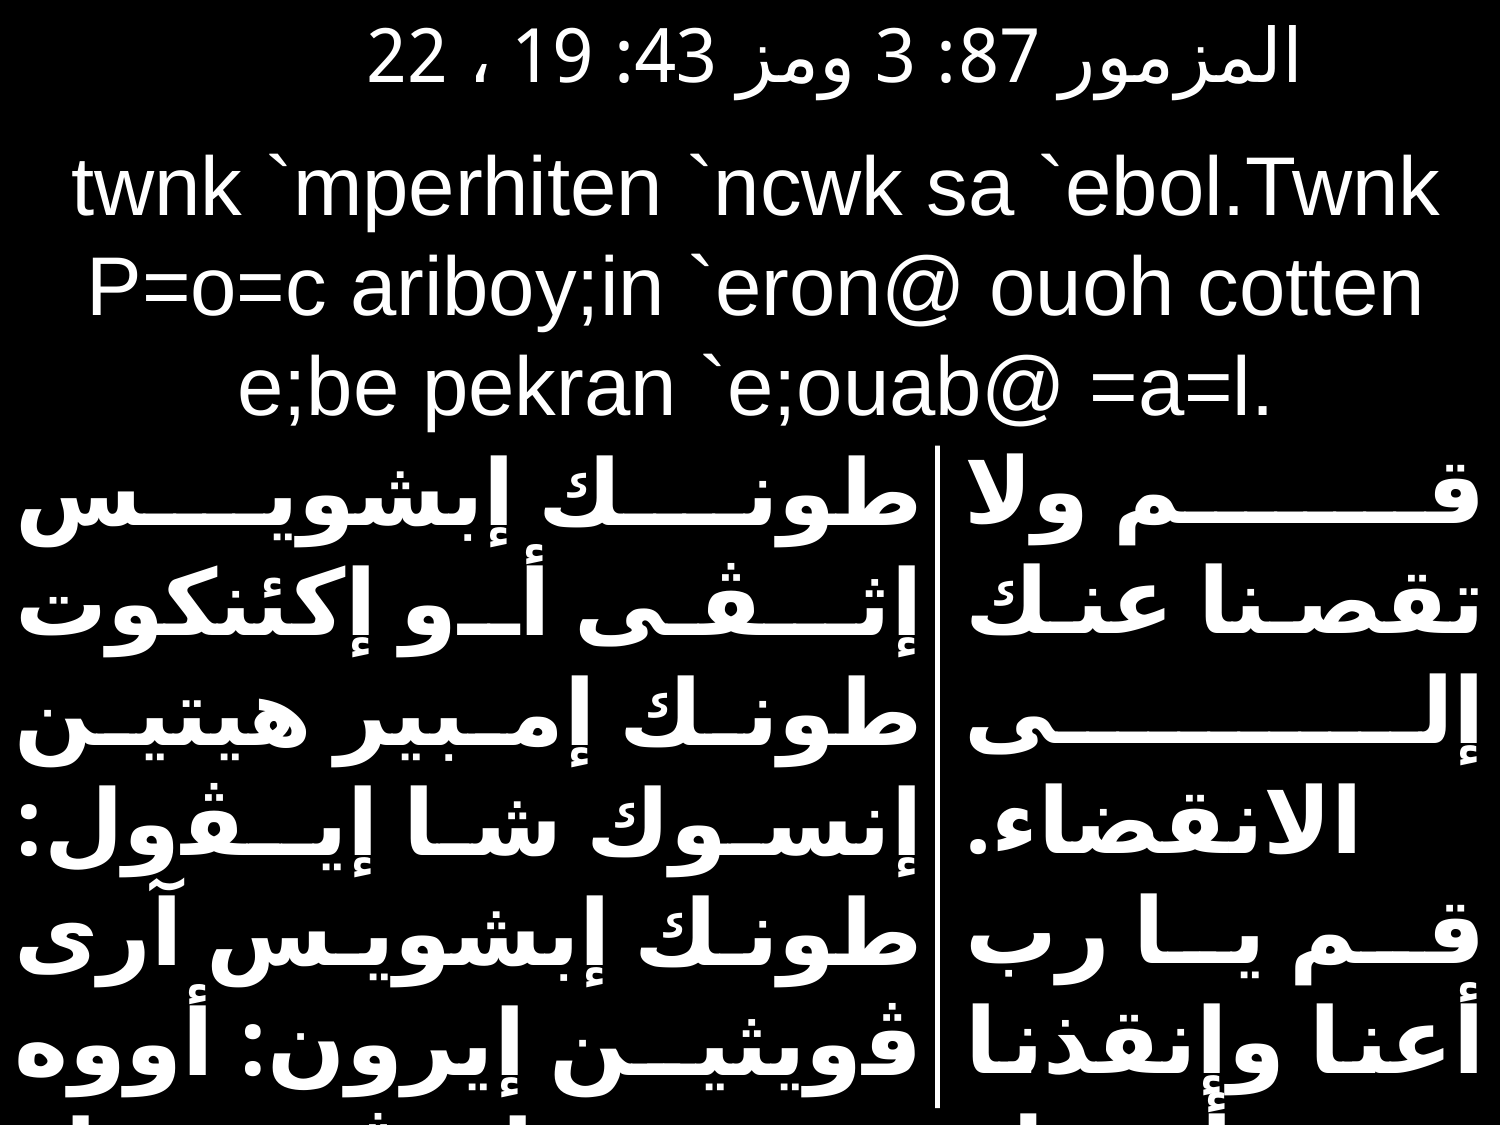

المزمور 87: 3 ومز 43: 19 ، 22
twnk `mperhiten `ncwk sa `ebol.Twnk P=o=c ariboy;in `eron@ ouoh cotten e;be pekran `e;ouab@ =a=l.
قم ولا تقصنا عنك إلى الانقضاء. قم يا رب أعنا وإنقذنا من أجل إسمك القدوس: الليلويا.
طونك إبشويس إثـﭭـى أو إكئنكوت طونك إمبير هيتين إنسوك شا إيـﭭول: طونك إبشويس آرى ﭬويثين إيرون: أووه سوتتين إثـﭭـى بيك ران إثؤواب: الليلويا